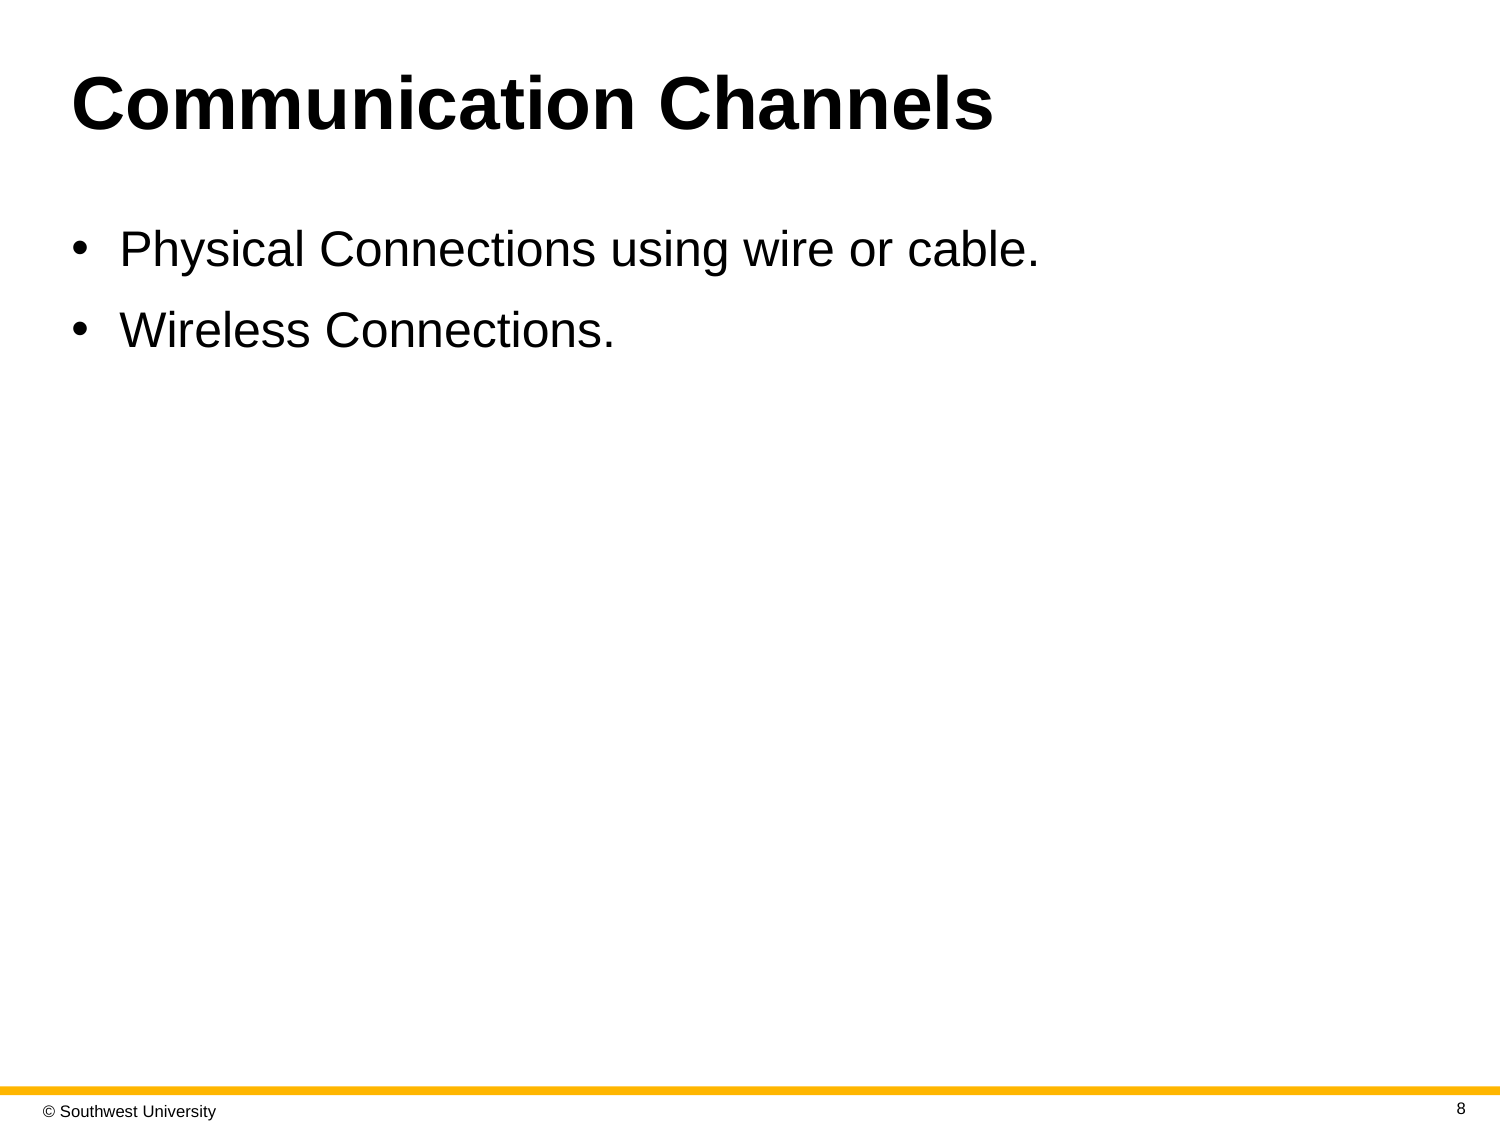

# Communication Channels
Physical Connections using wire or cable.
Wireless Connections.
8